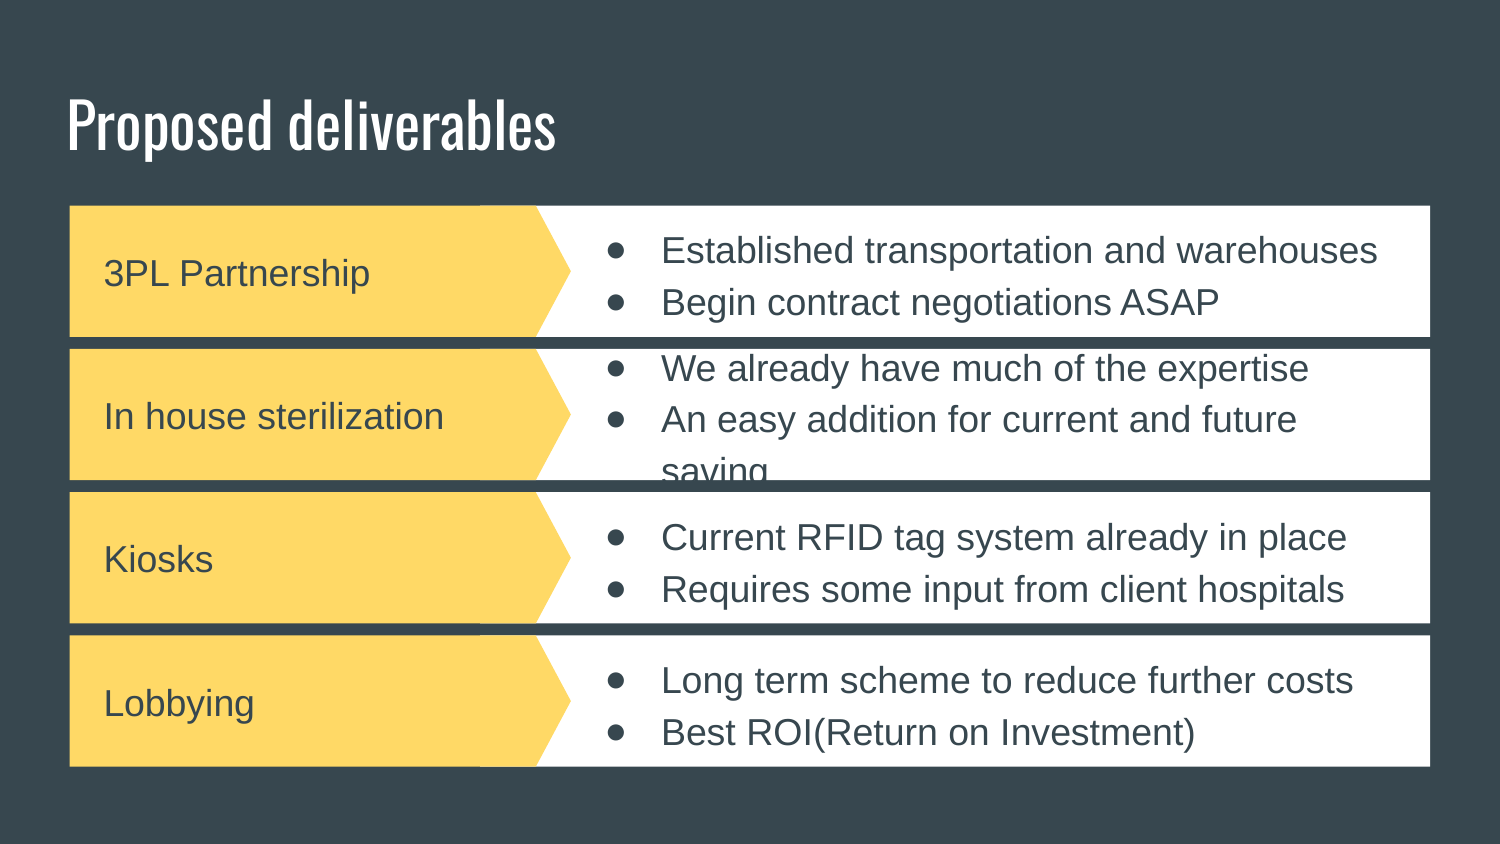

# Proposed deliverables

Established transportation and warehouses
Begin contract negotiations ASAP
3PL Partnership

In house sterilization
We already have much of the expertise
An easy addition for current and future saving

Kiosks
Current RFID tag system already in place
Requires some input from client hospitals
Lobbying

Long term scheme to reduce further costs
Best ROI(Return on Investment)